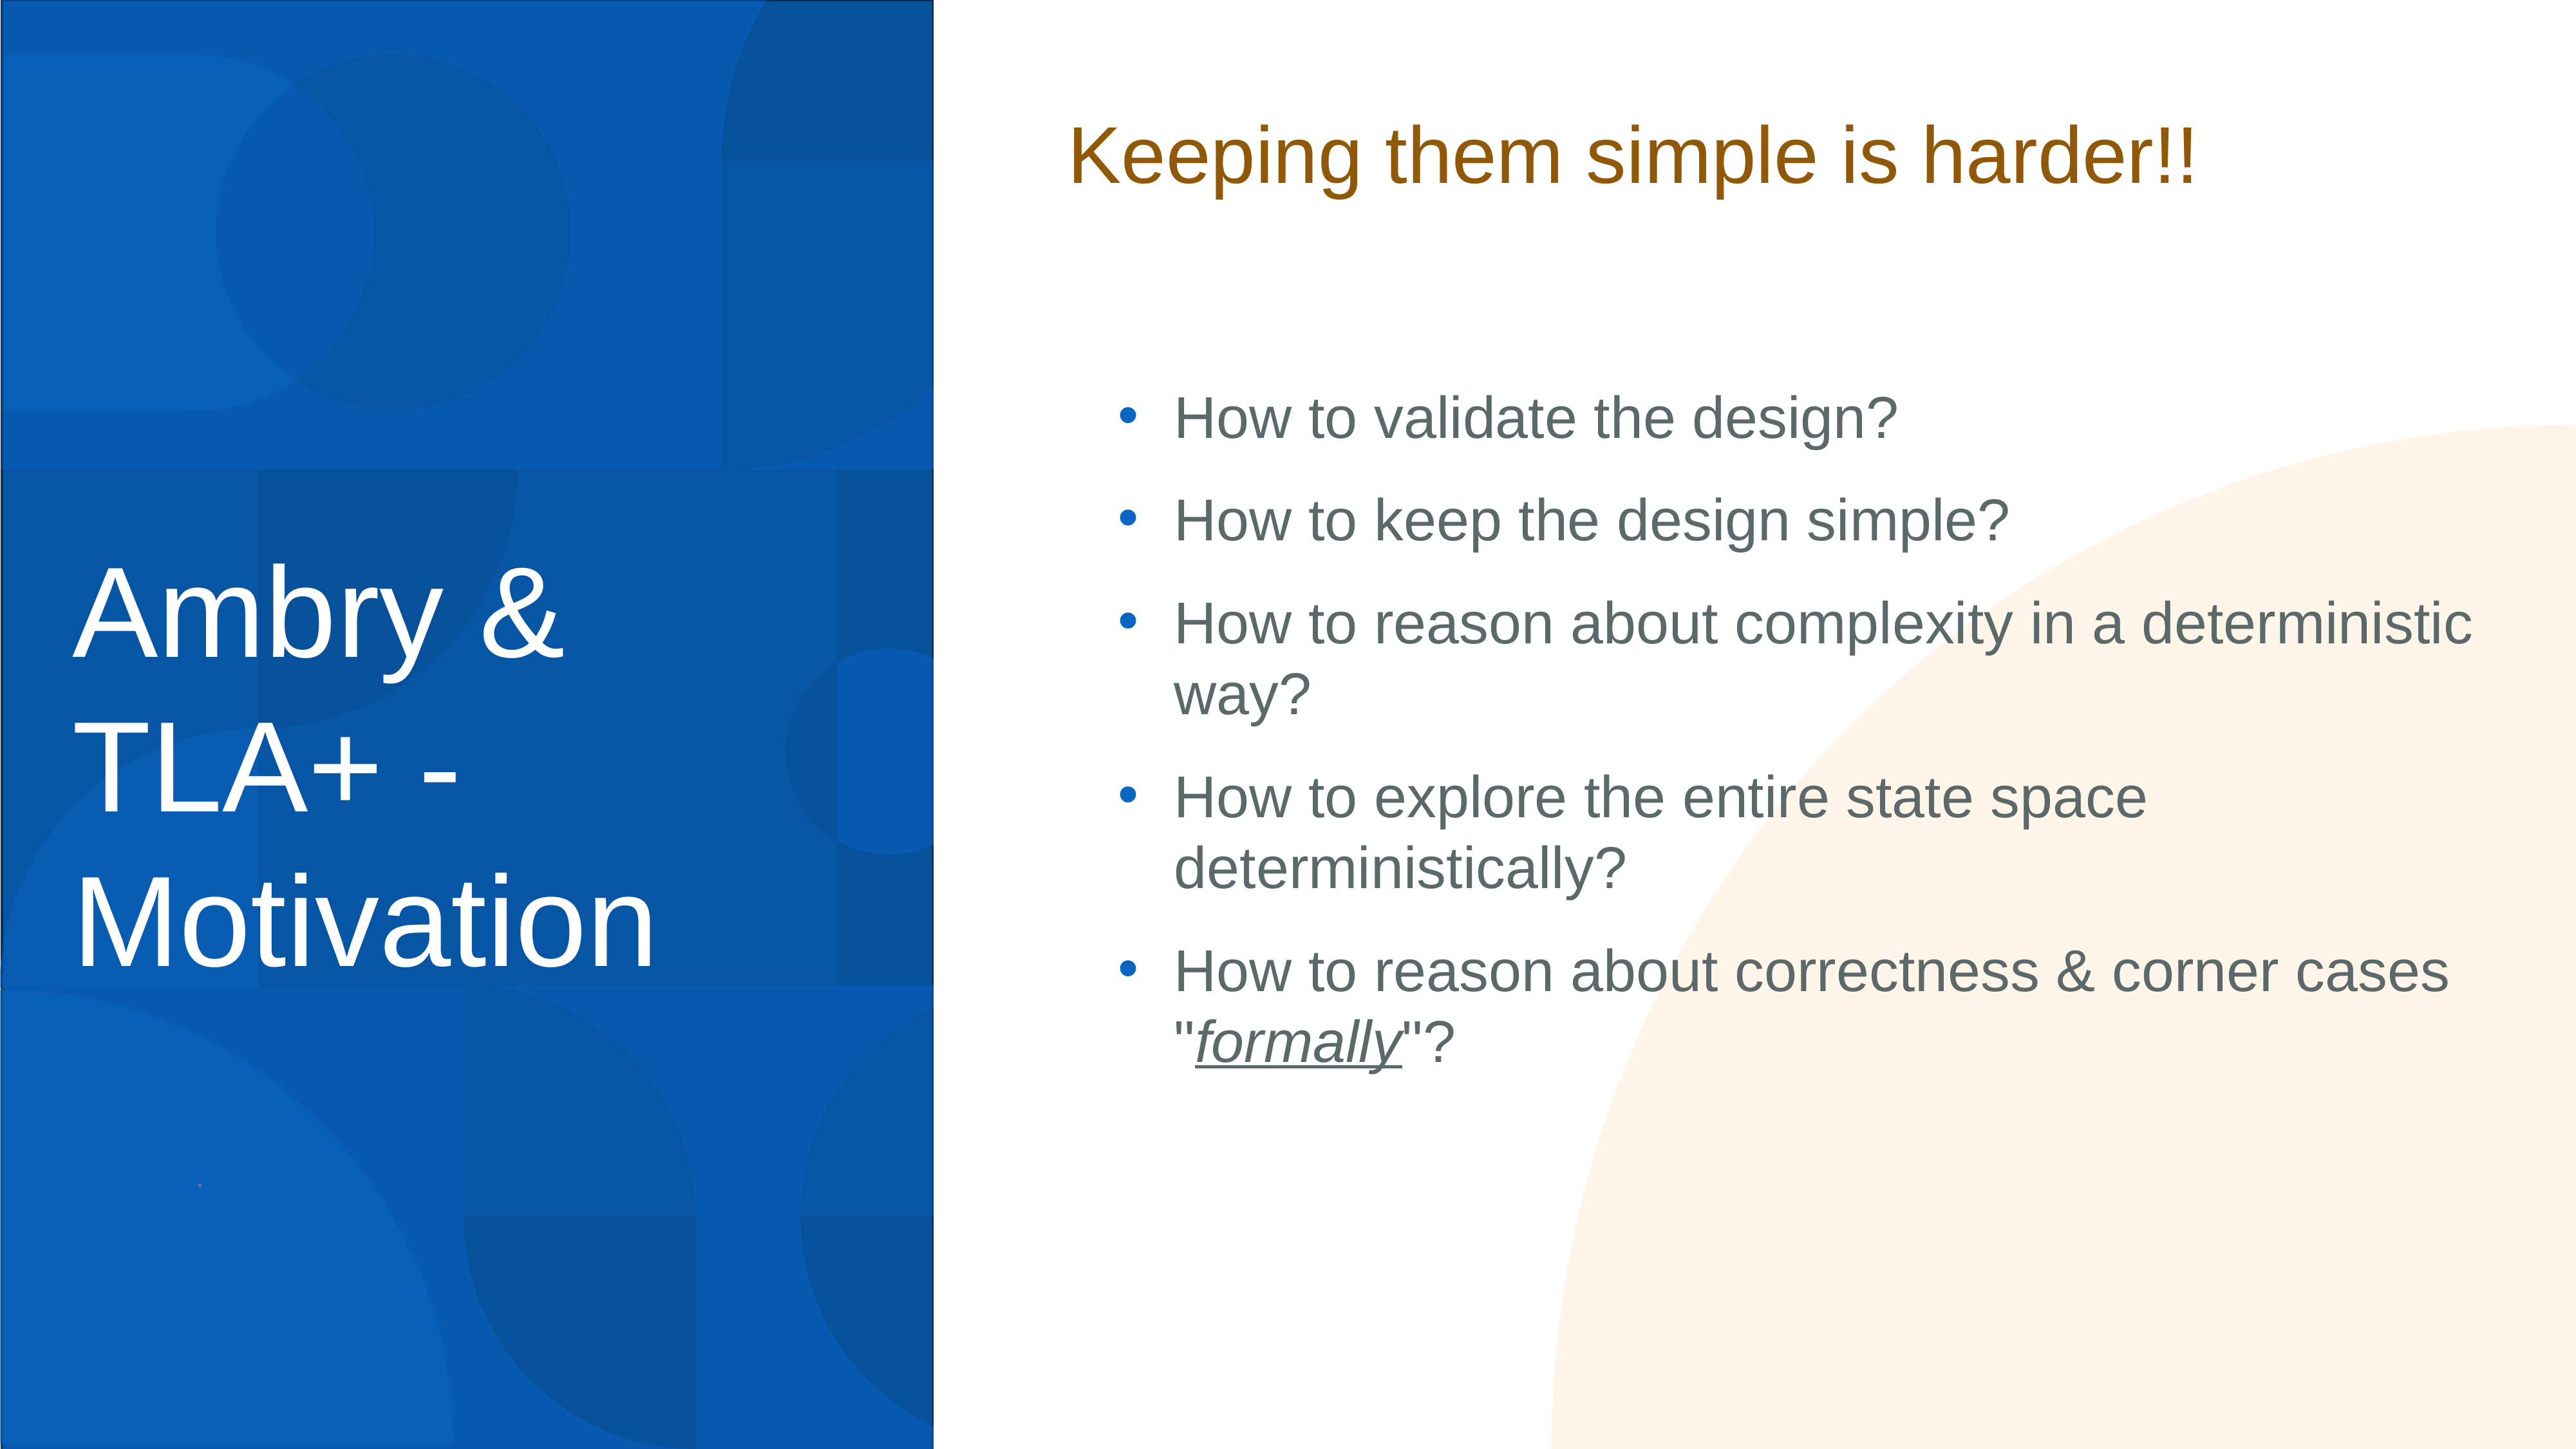

# Keeping them simple is harder!!

How to validate the design?
How to keep the design simple?
How to reason about complexity in a deterministic way?
How to explore the entire state space deterministically?
How to reason about correctness & corner cases "formally"?

Ambry & TLA+ - Motivation​